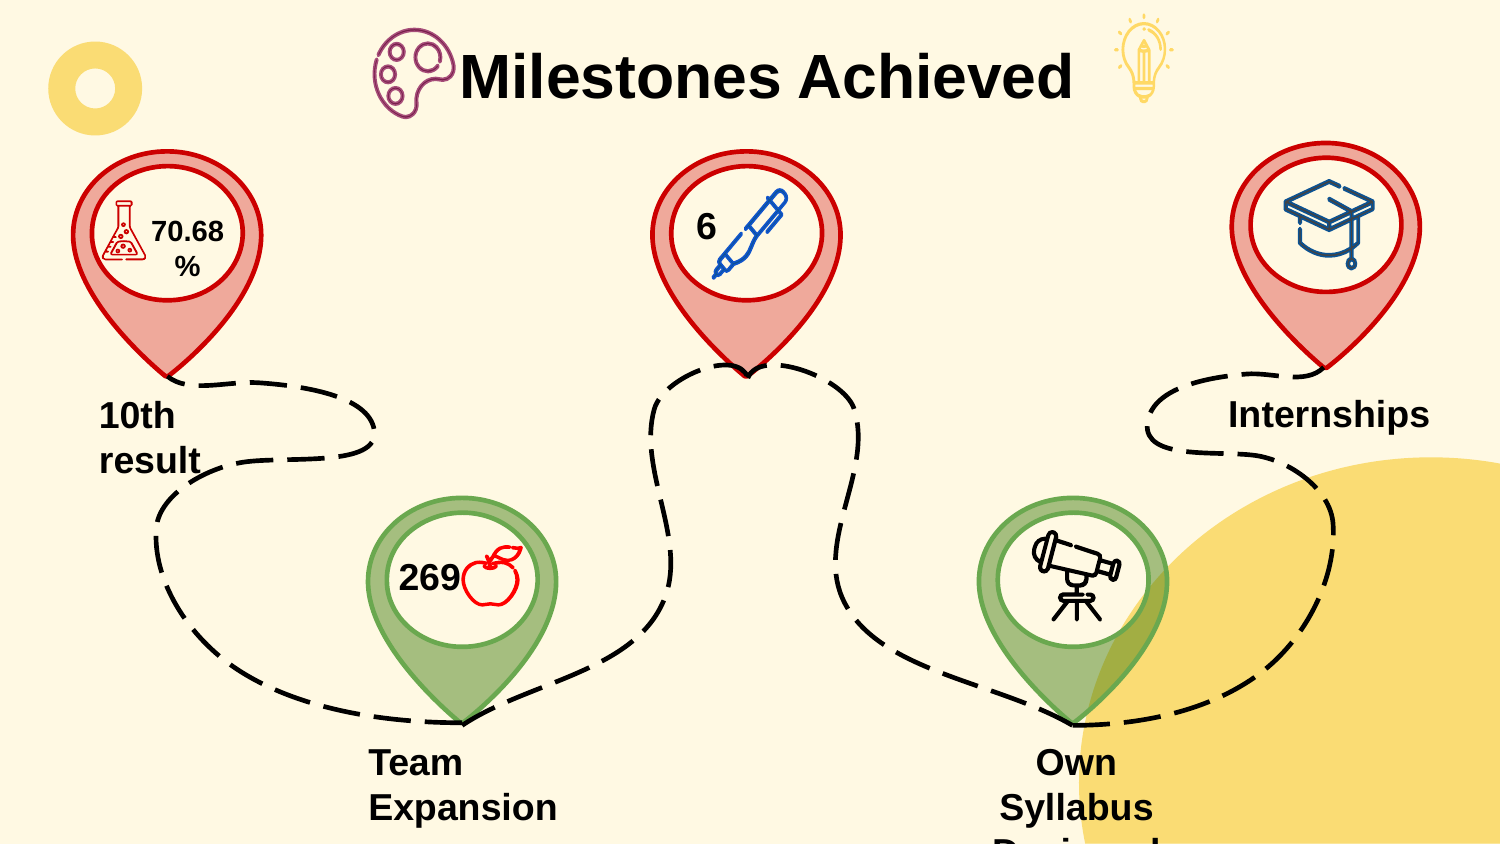

# Milestones Achieved

6

70.68 %

Internships
10th result

269

Team Expansion
Own Syllabus Designed